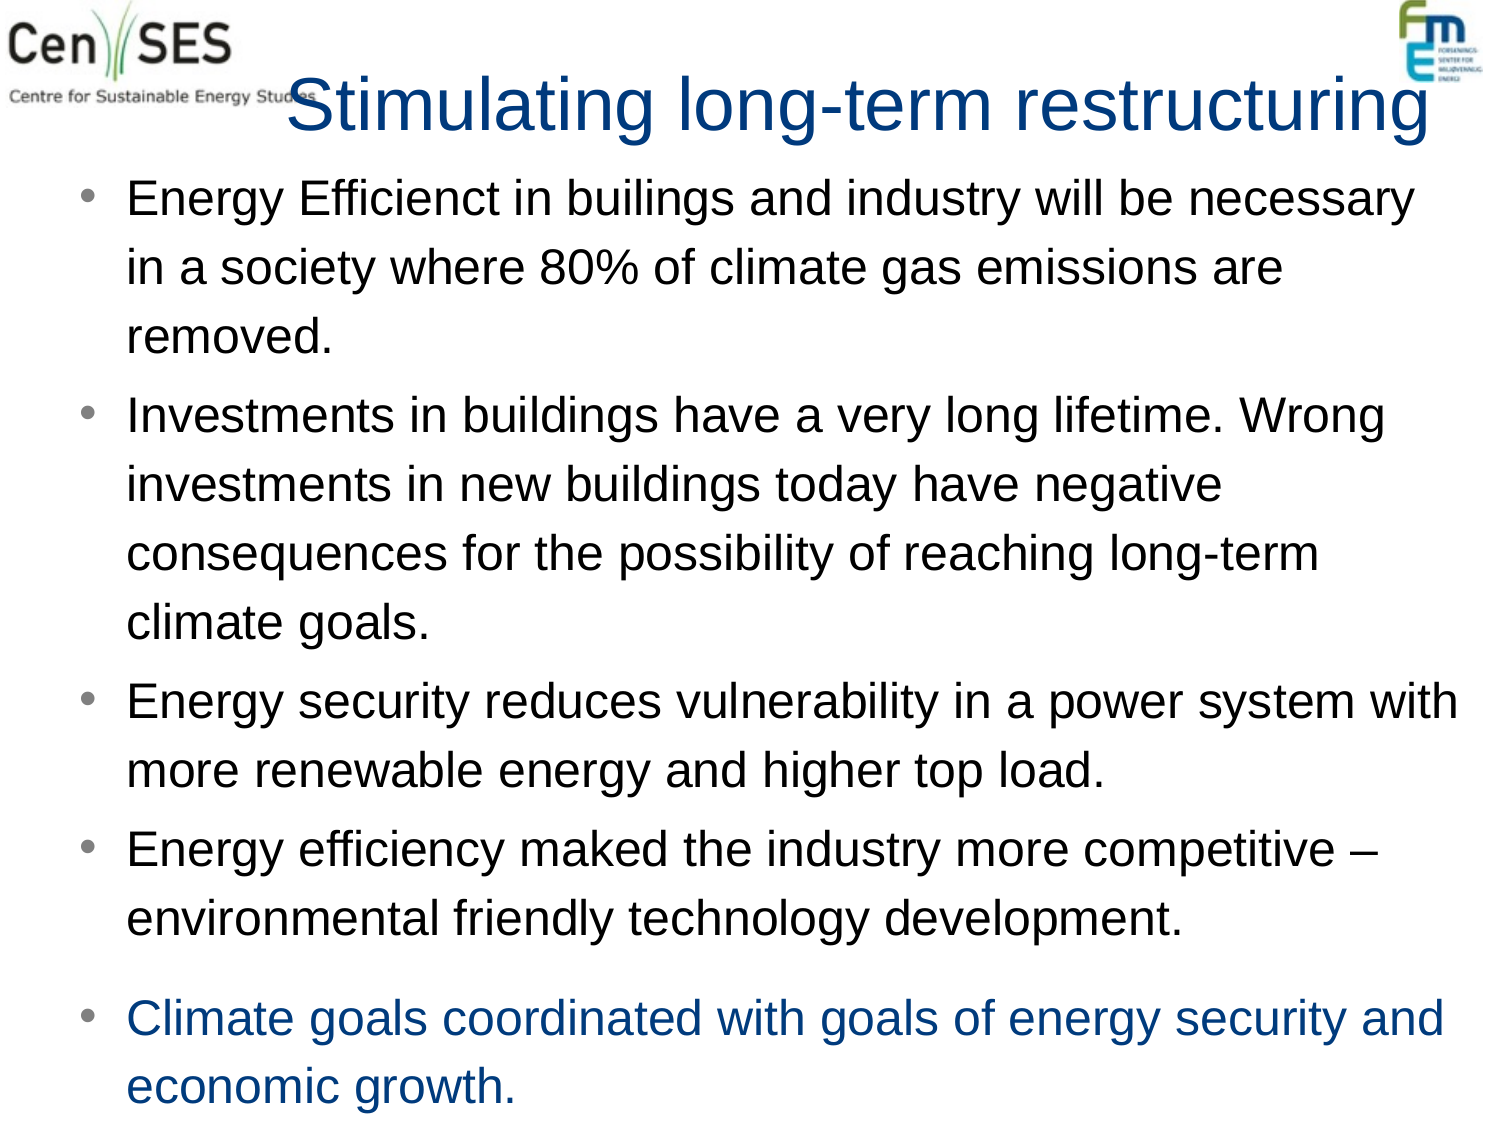

# Stimulating long-term restructuring
Energy Efficienct in builings and industry will be necessary in a society where 80% of climate gas emissions are removed.
Investments in buildings have a very long lifetime. Wrong investments in new buildings today have negative consequences for the possibility of reaching long-term climate goals.
Energy security reduces vulnerability in a power system with more renewable energy and higher top load.
Energy efficiency maked the industry more competitive – environmental friendly technology development.
Climate goals coordinated with goals of energy security and economic growth.